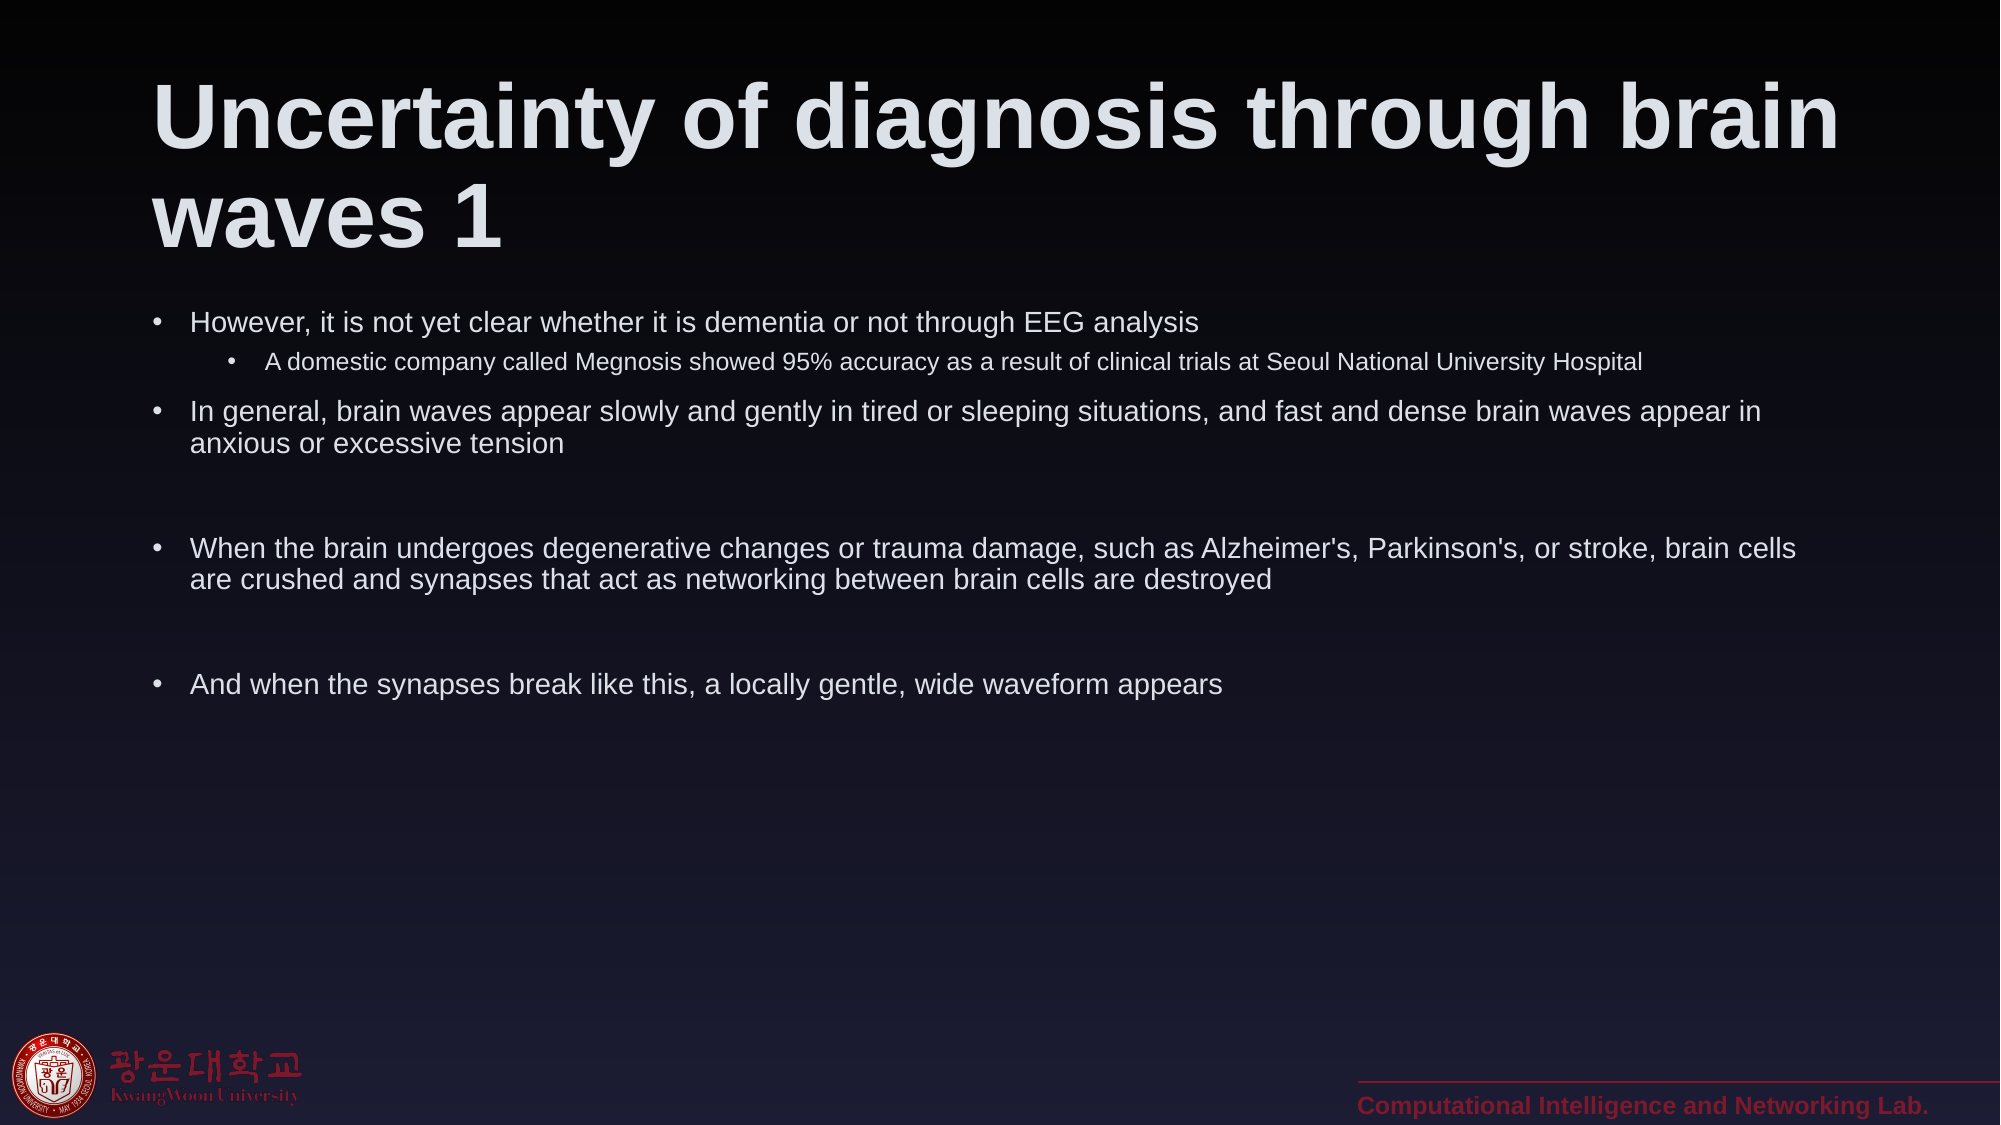

# Uncertainty of diagnosis through brain waves 1
However, it is not yet clear whether it is dementia or not through EEG analysis
A domestic company called Megnosis showed 95% accuracy as a result of clinical trials at Seoul National University Hospital
In general, brain waves appear slowly and gently in tired or sleeping situations, and fast and dense brain waves appear in anxious or excessive tension

When the brain undergoes degenerative changes or trauma damage, such as Alzheimer's, Parkinson's, or stroke, brain cells are crushed and synapses that act as networking between brain cells are destroyed

And when the synapses break like this, a locally gentle, wide waveform appears